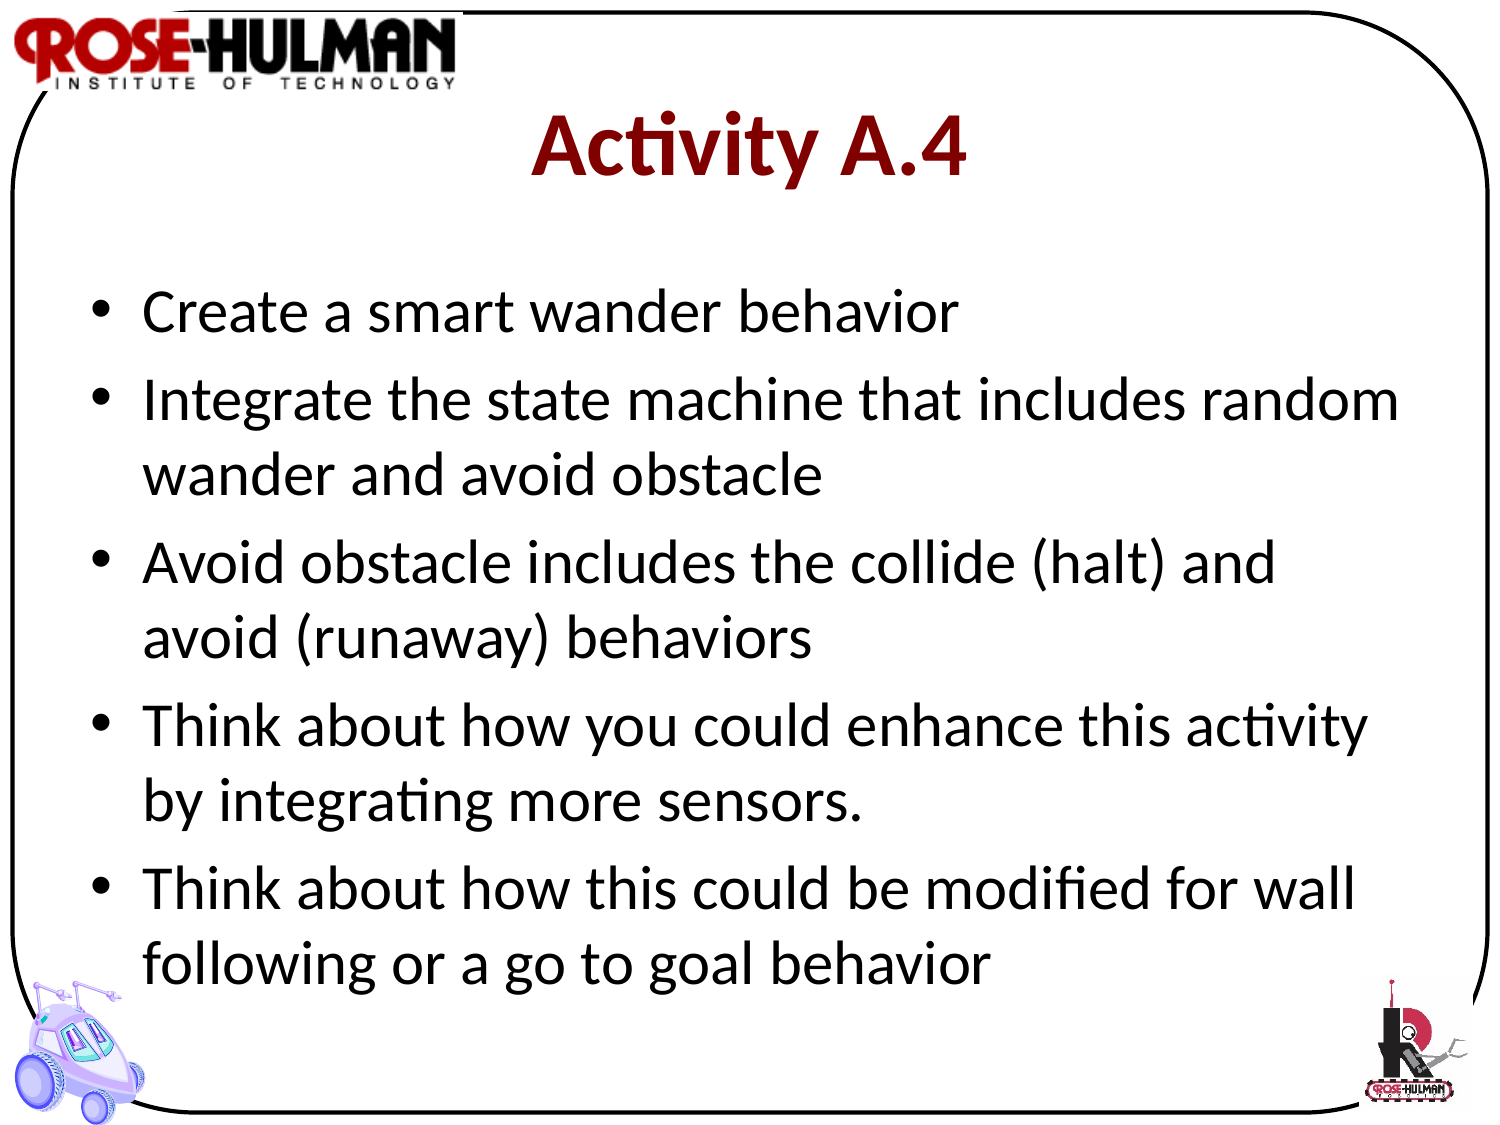

# Activity A.4
Create a smart wander behavior
Integrate the state machine that includes random wander and avoid obstacle
Avoid obstacle includes the collide (halt) and avoid (runaway) behaviors
Think about how you could enhance this activity by integrating more sensors.
Think about how this could be modified for wall following or a go to goal behavior